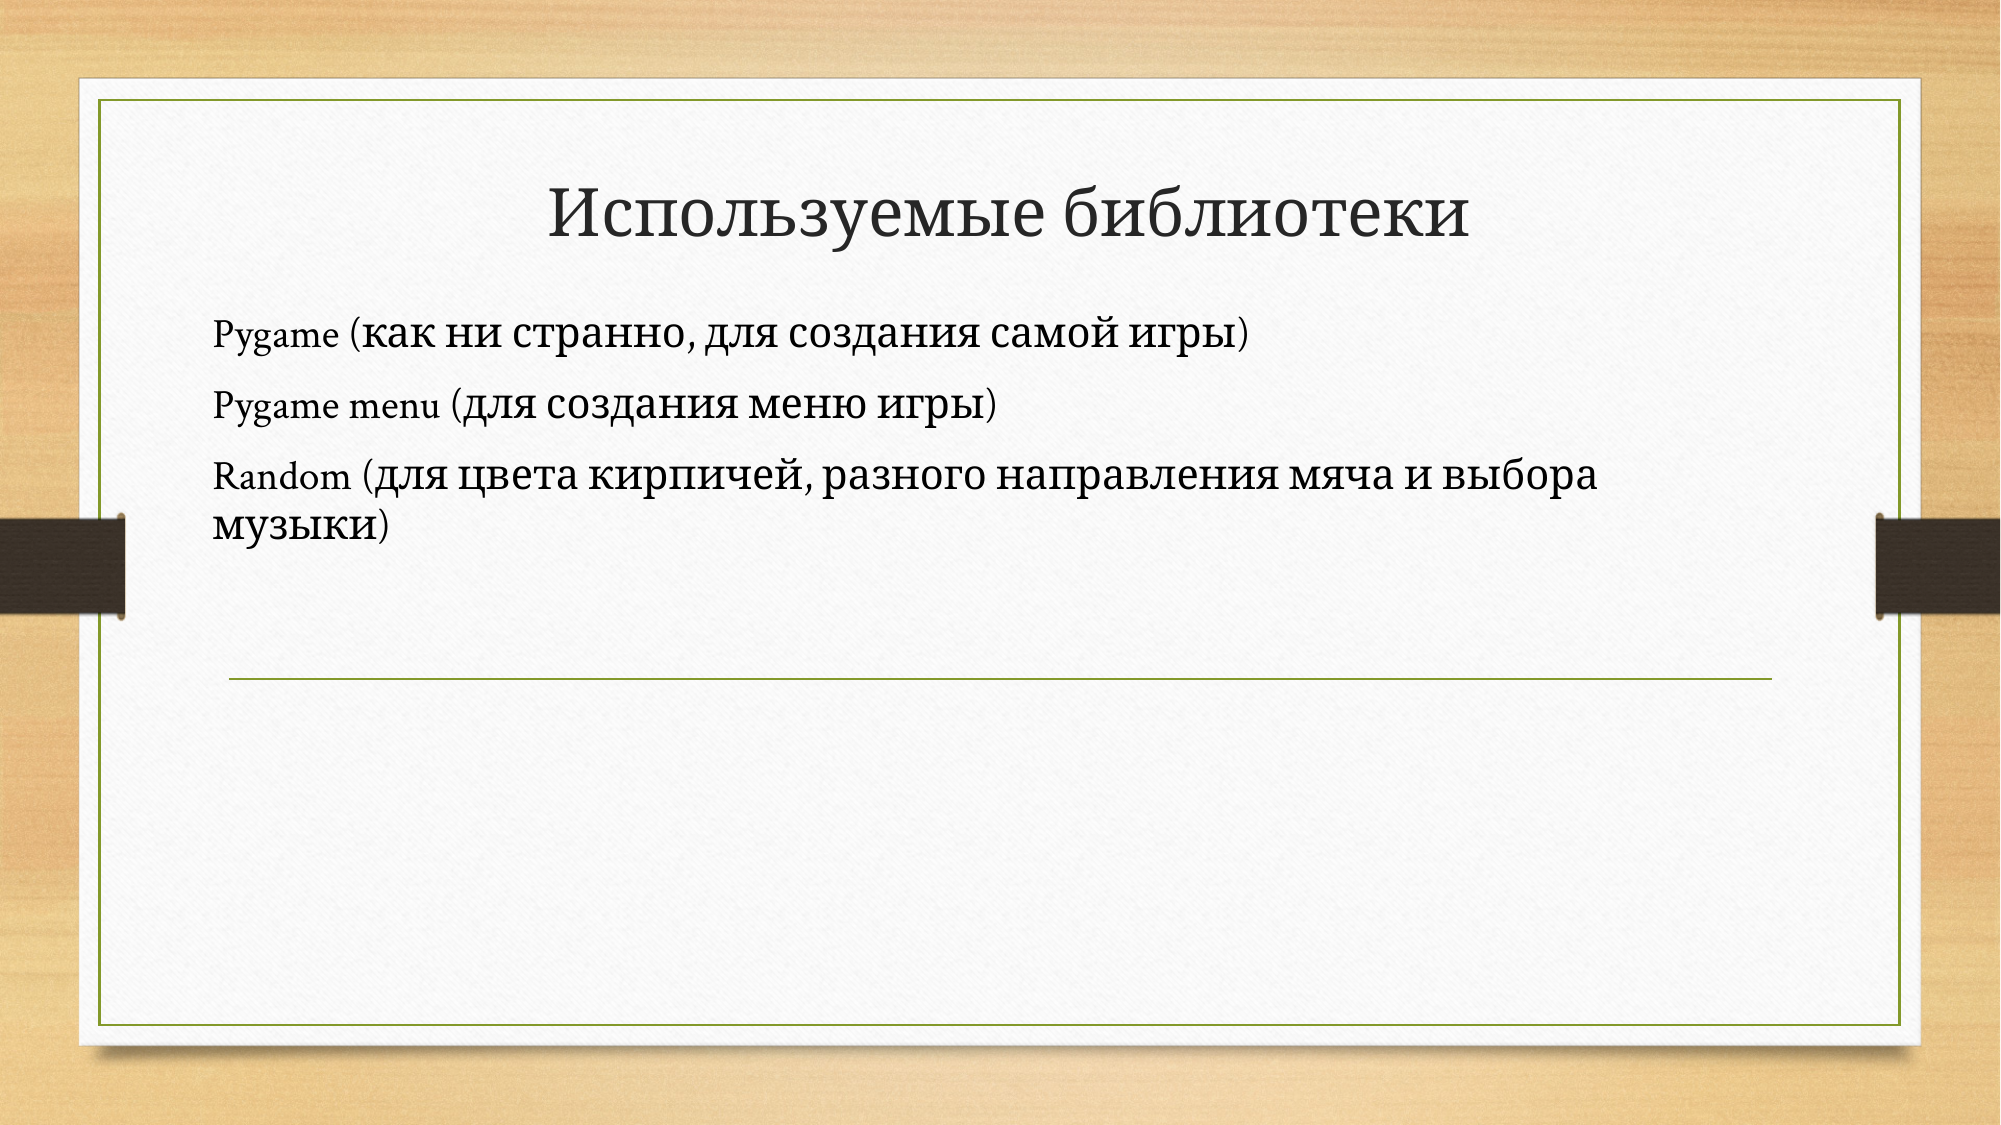

# Используемые библиотеки
Pygame (как ни странно, для создания самой игры)
Pygame menu (для создания меню игры)
Random (для цвета кирпичей, разного направления мяча и выбора музыки)